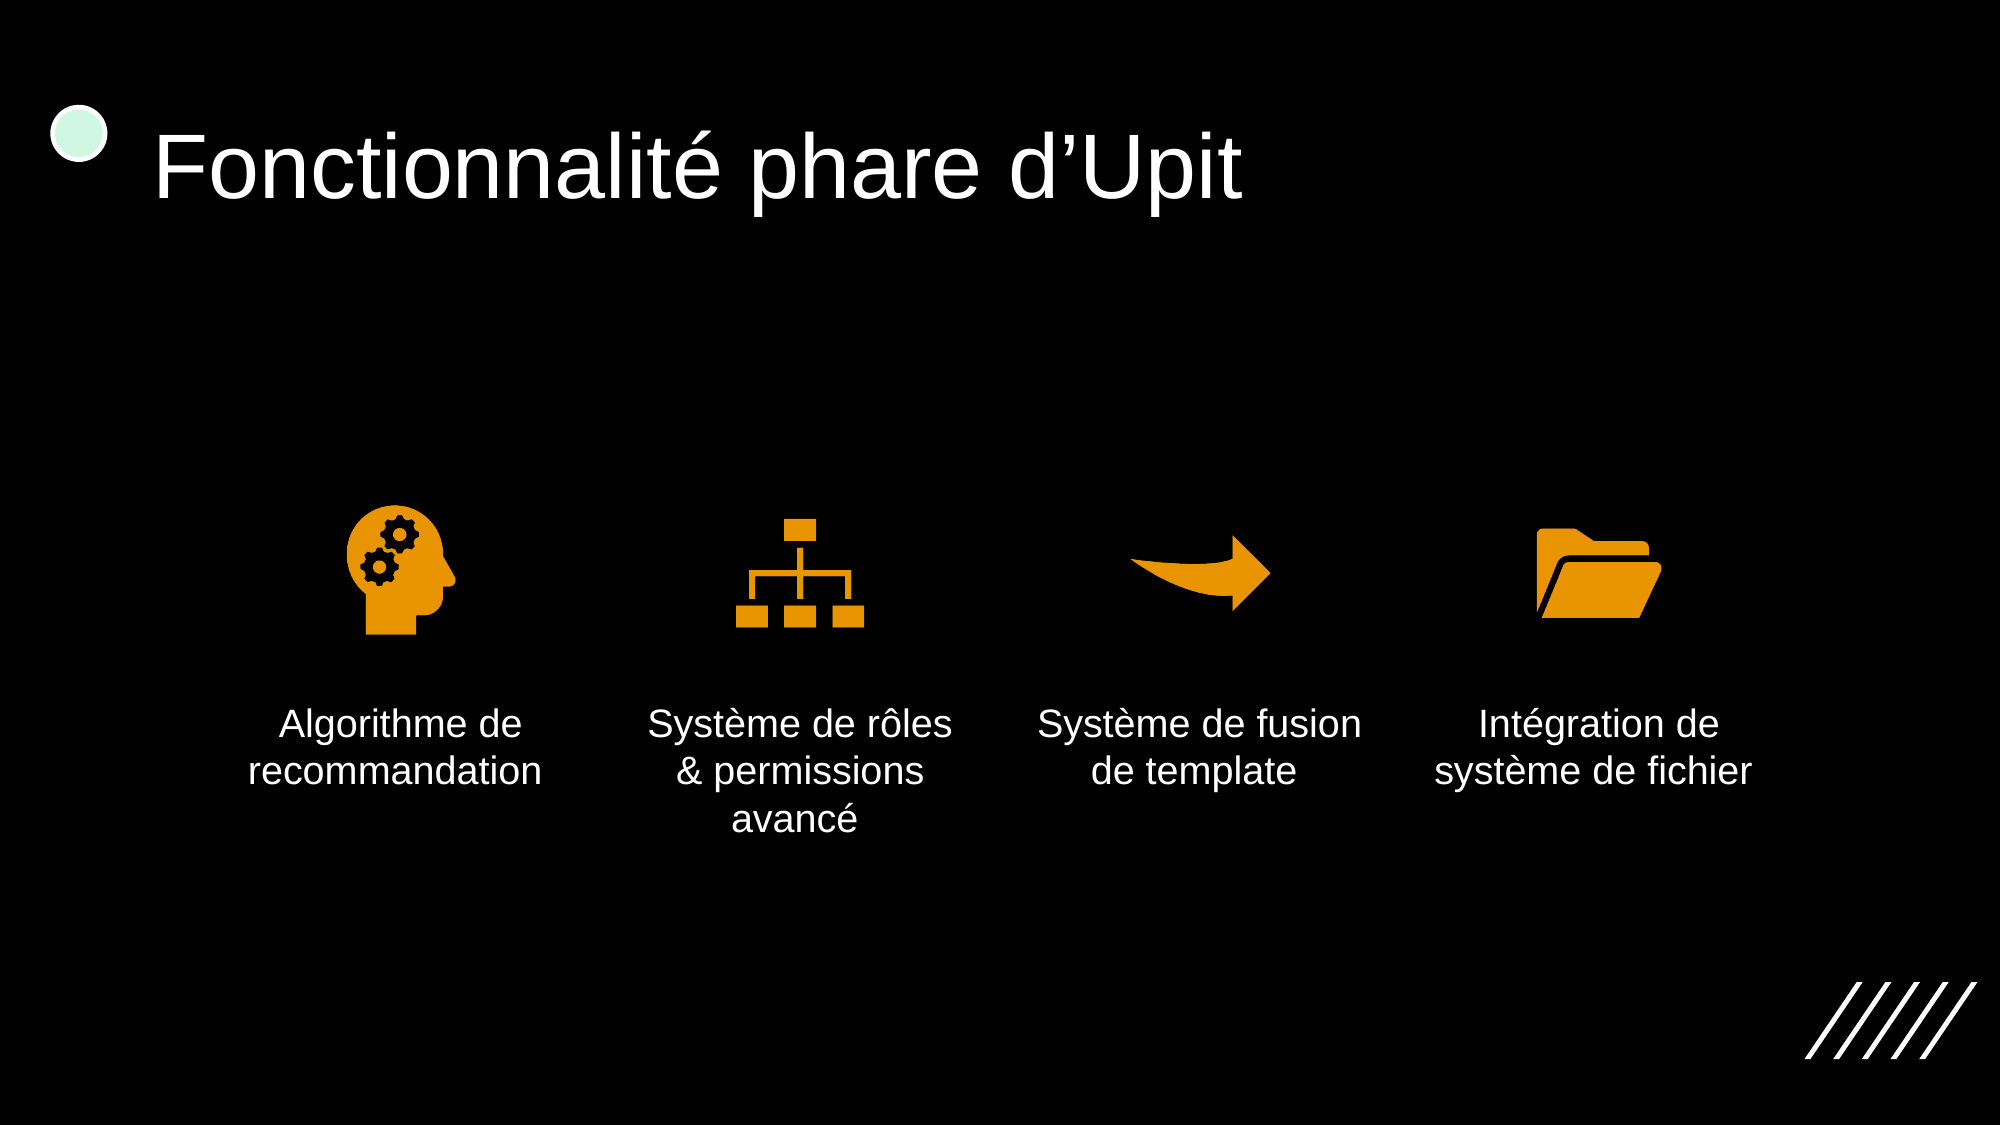

# Fonctionnalité phare d’Upit
Algorithme de recommandation
Système de rôles & permissions avancé
Système de fusion de template
Intégration de système de fichier